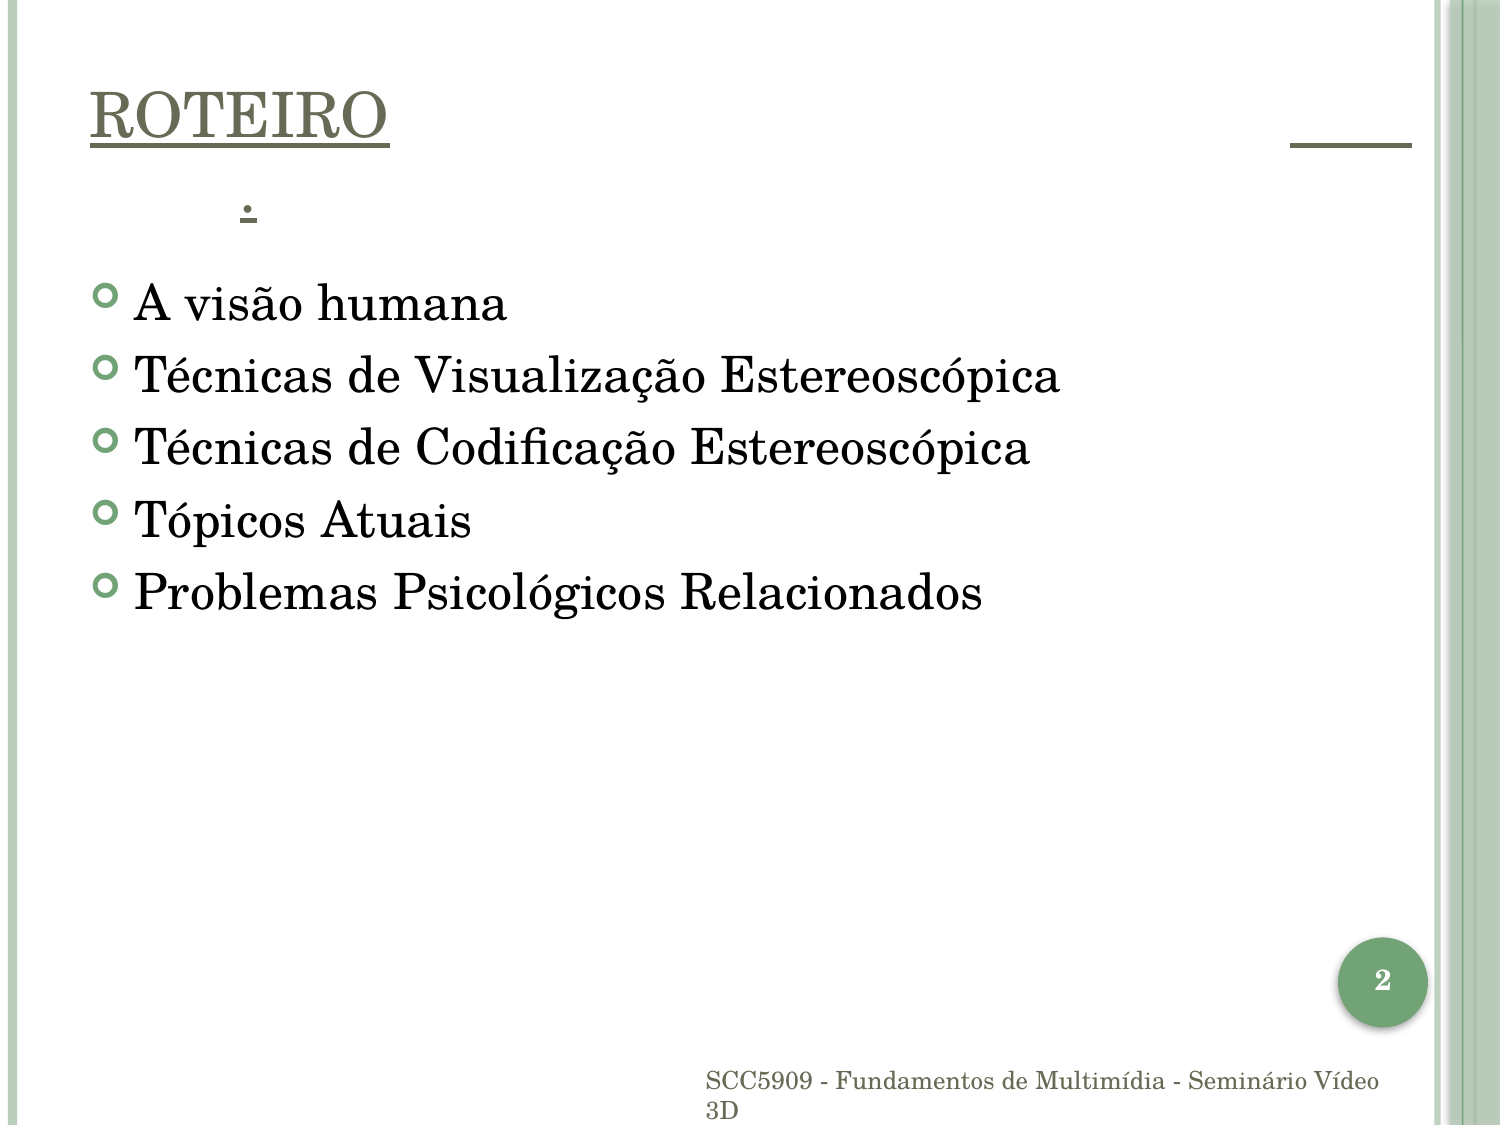

# Roteiro						        	.
A visão humana
Técnicas de Visualização Estereoscópica
Técnicas de Codificação Estereoscópica
Tópicos Atuais
Problemas Psicológicos Relacionados
2
SCC5909 - Fundamentos de Multimídia - Seminário Vídeo 3D